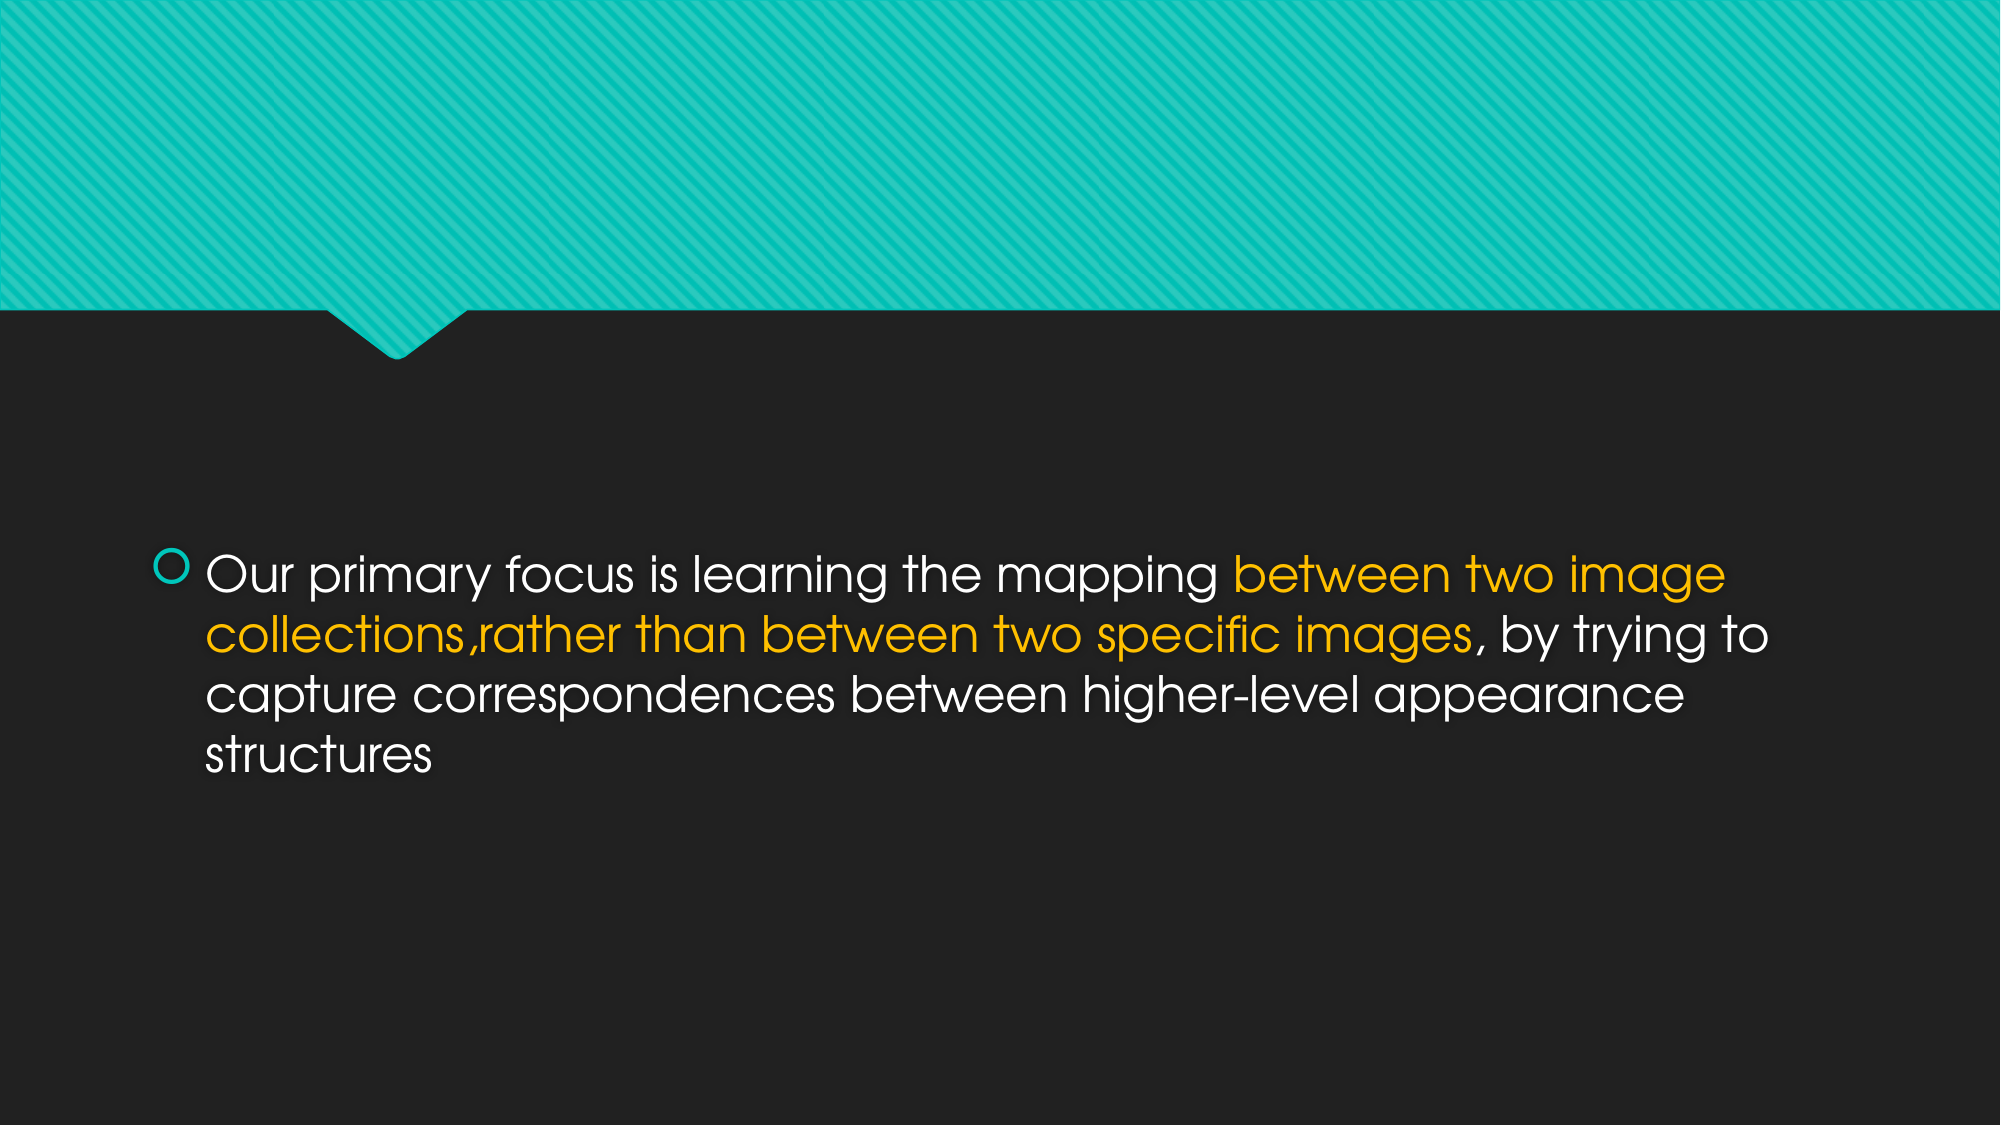

#
Our primary focus is learning the mapping between two image collections,rather than between two speciﬁc images, by trying to capture correspondences between higher-level appearance structures